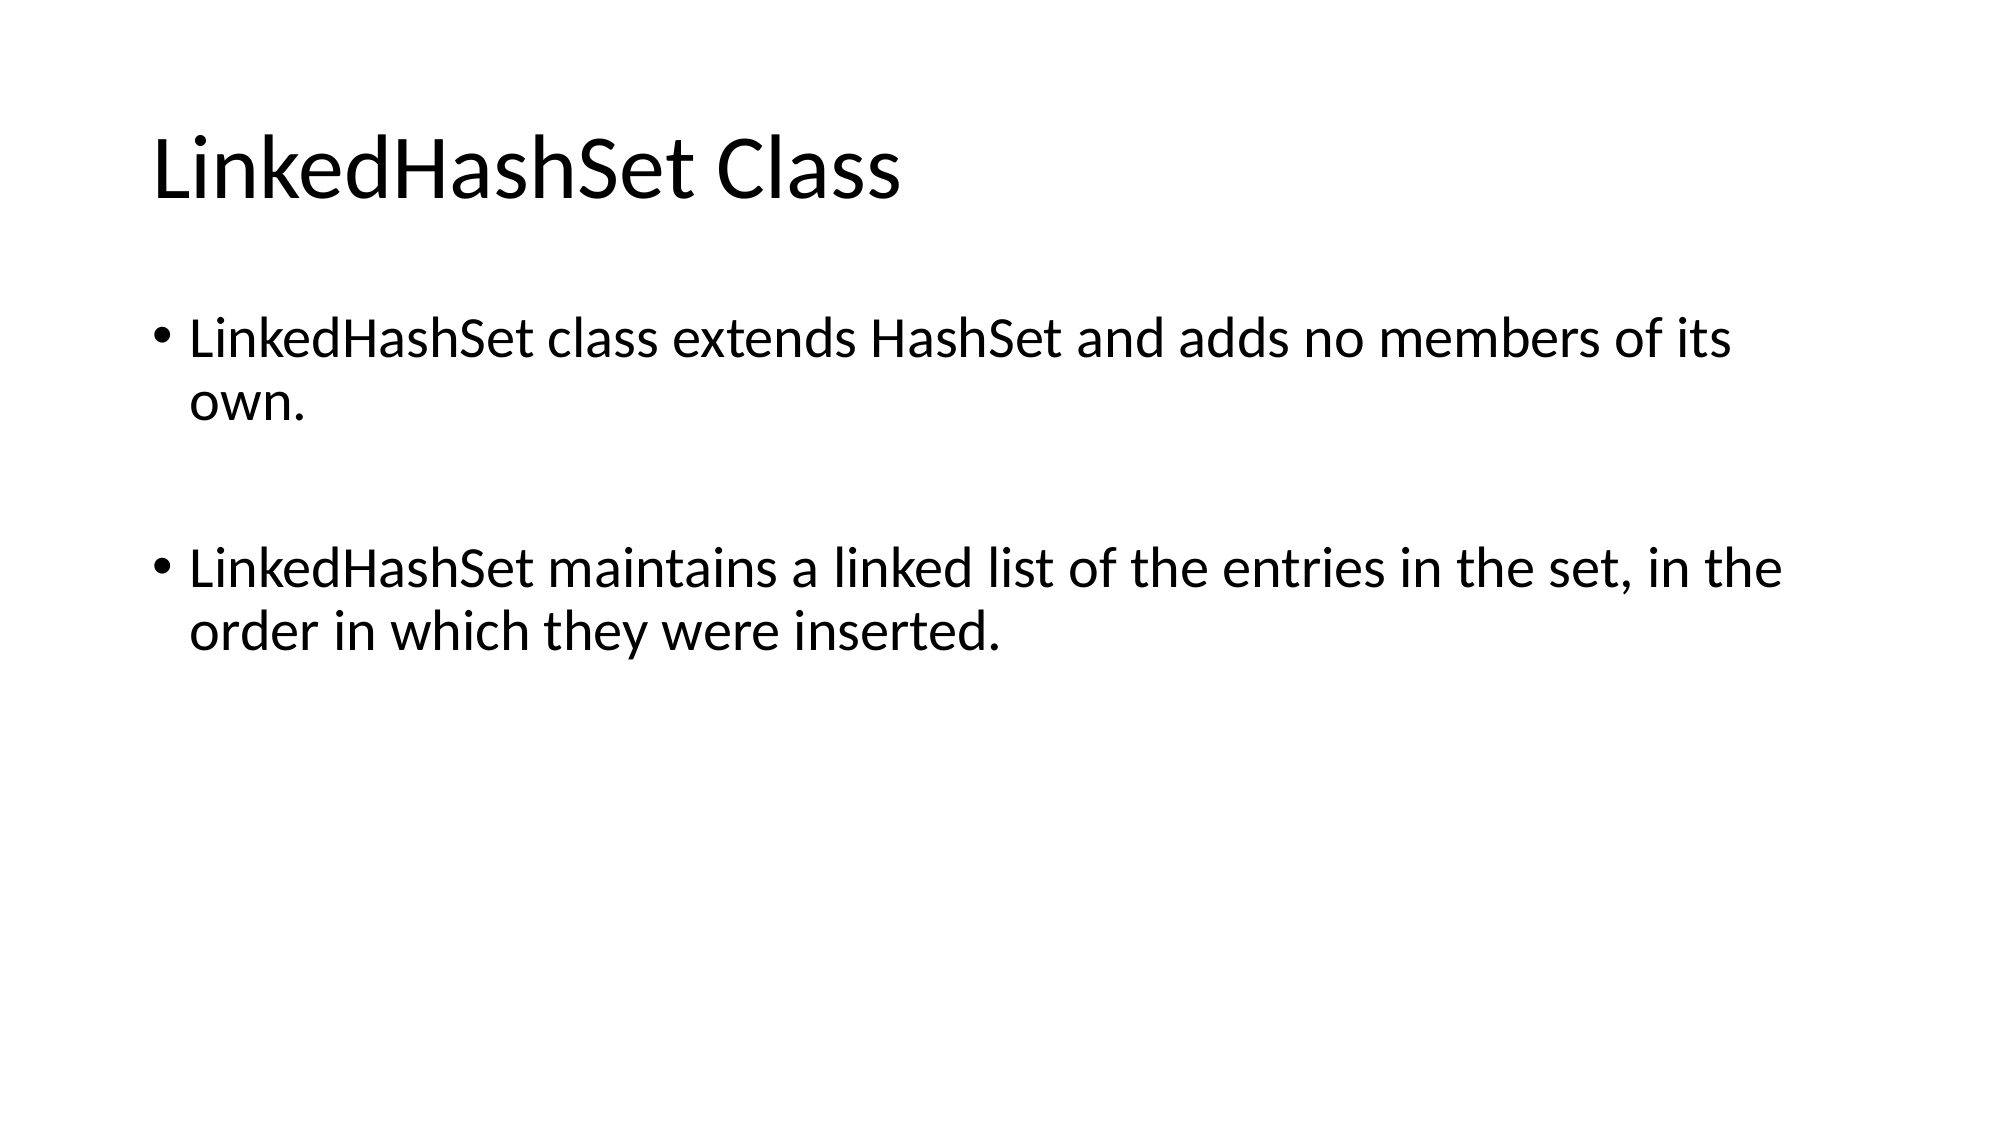

# LinkedHashSet Class
LinkedHashSet class extends HashSet and adds no members of its own.

LinkedHashSet maintains a linked list of the entries in the set, in the order in which they were inserted.